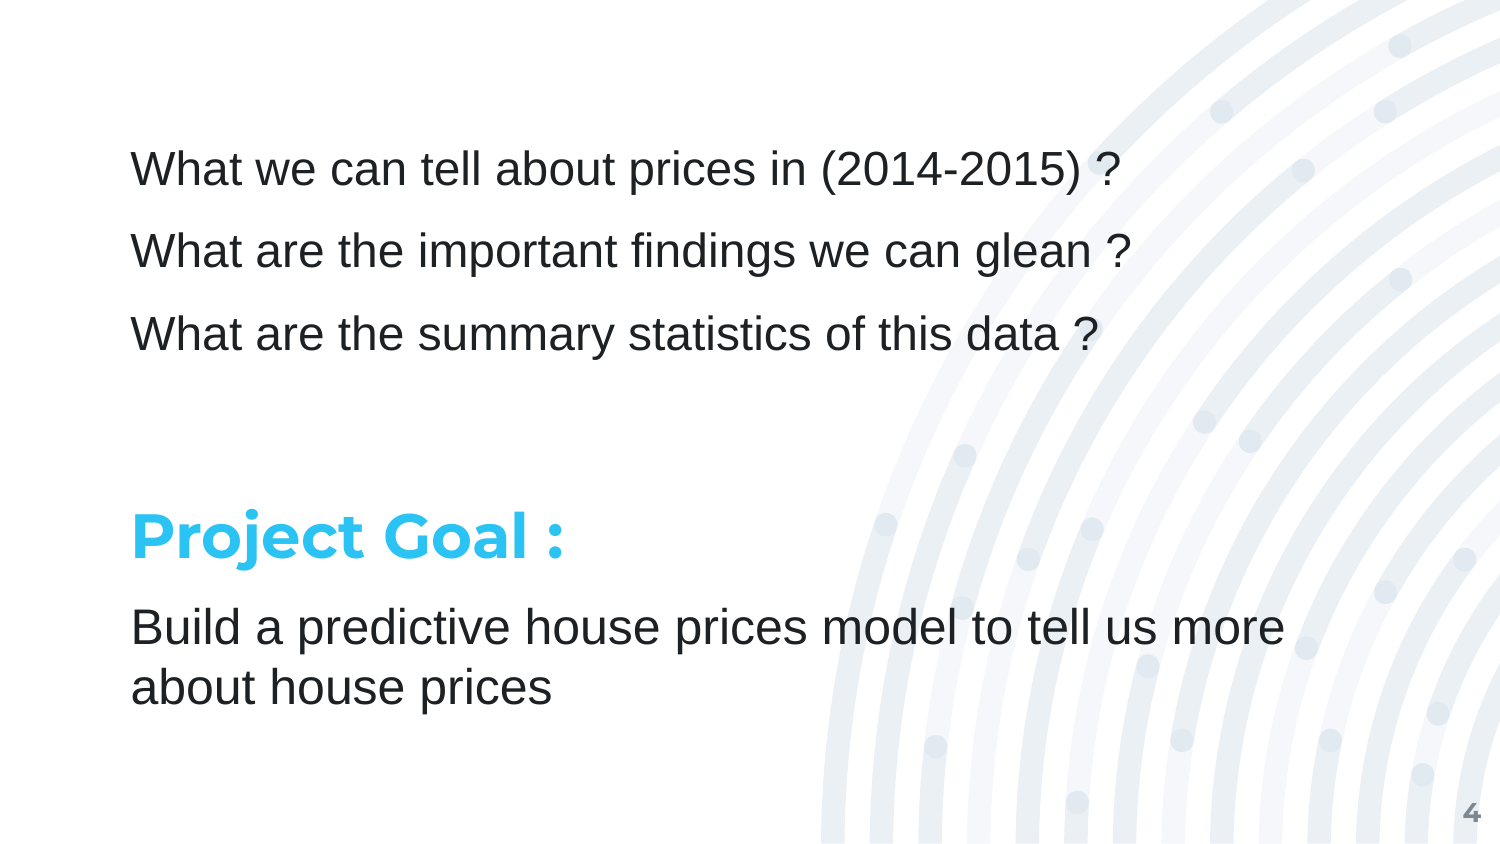

What we can tell about prices in (2014-2015) ?
What are the important findings we can glean ?
What are the summary statistics of this data ?

Project Goal :
Build a predictive house prices model to tell us more about house prices

4